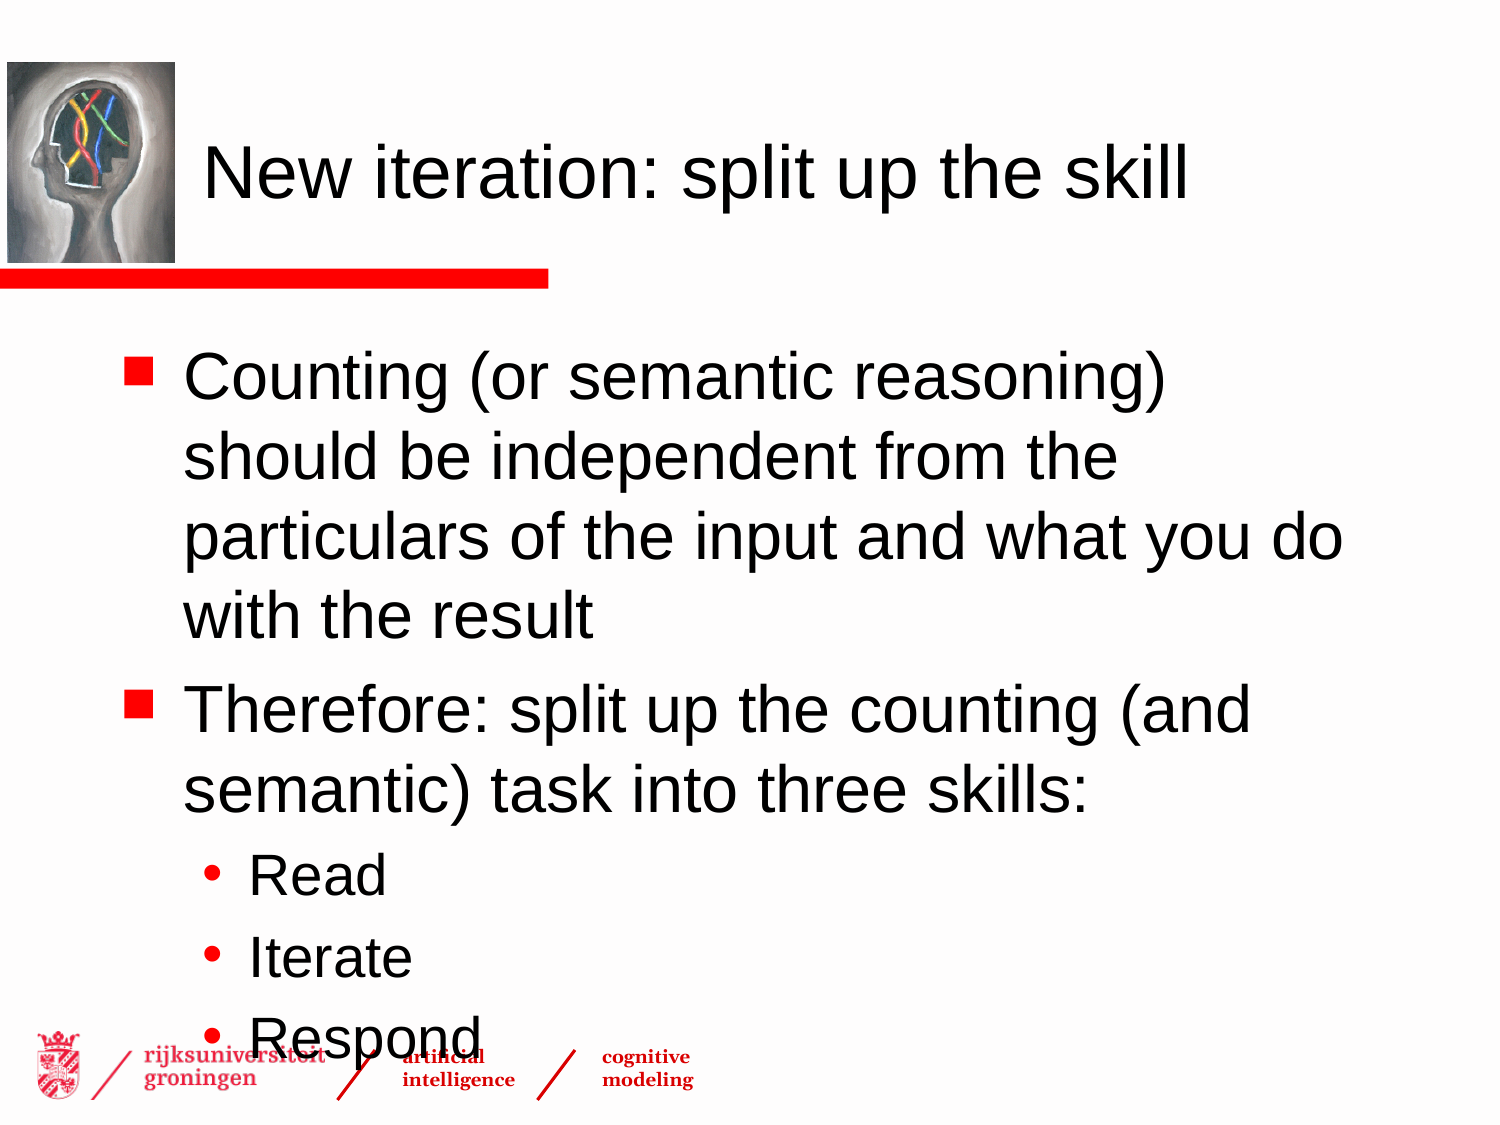

# New iteration: split up the skill
Counting (or semantic reasoning) should be independent from the particulars of the input and what you do with the result
Therefore: split up the counting (and semantic) task into three skills:
Read
Iterate
Respond